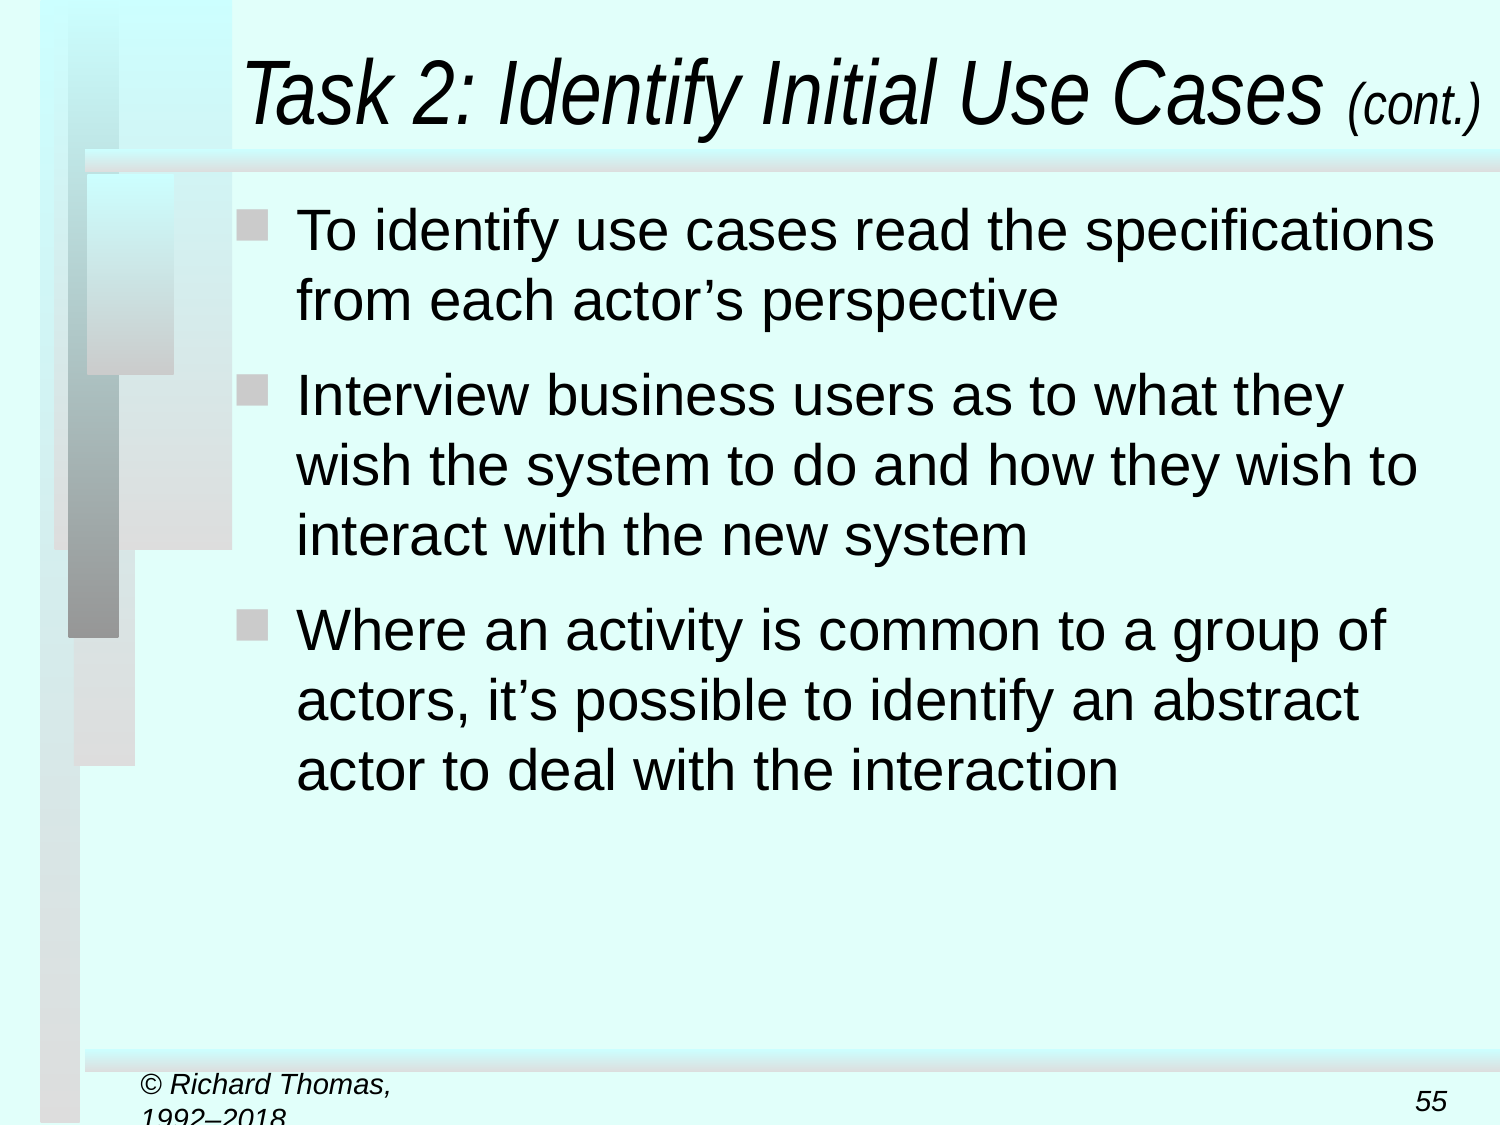

# Task 2: Identify Initial Use Cases (cont.)
To identify use cases read the specifications from each actor’s perspective
Interview business users as to what they wish the system to do and how they wish to interact with the new system
Where an activity is common to a group of actors, it’s possible to identify an abstract actor to deal with the interaction
© Richard Thomas, 1992–2018
55